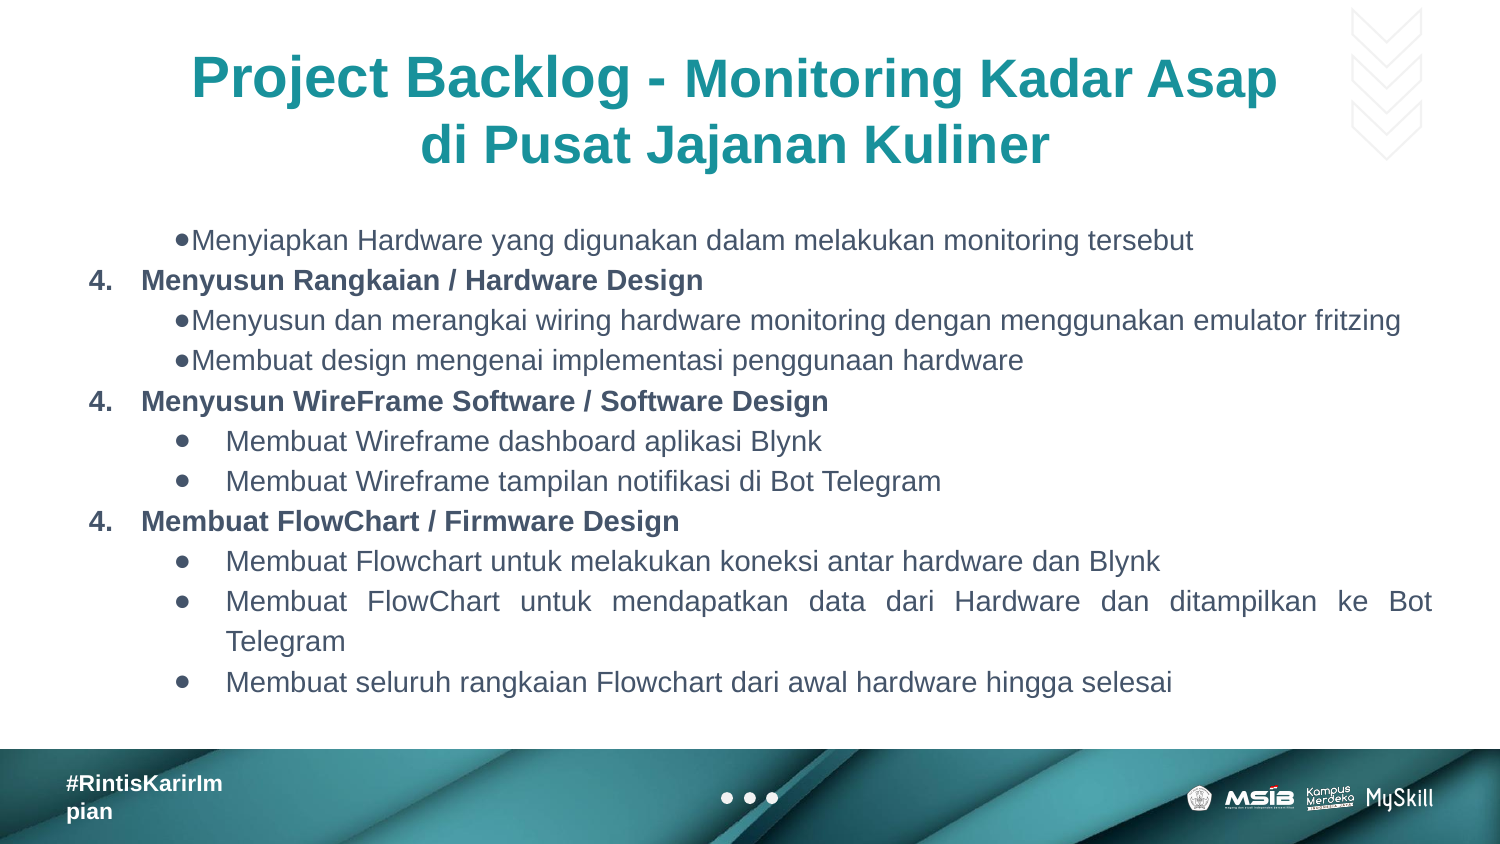

# Project Backlog - Monitoring Kadar Asap di Pusat Jajanan Kuliner
Menyiapkan Hardware yang digunakan dalam melakukan monitoring tersebut
Menyusun Rangkaian / Hardware Design
Menyusun dan merangkai wiring hardware monitoring dengan menggunakan emulator fritzing
Membuat design mengenai implementasi penggunaan hardware
Menyusun WireFrame Software / Software Design
Membuat Wireframe dashboard aplikasi Blynk
Membuat Wireframe tampilan notifikasi di Bot Telegram
Membuat FlowChart / Firmware Design
Membuat Flowchart untuk melakukan koneksi antar hardware dan Blynk
Membuat FlowChart untuk mendapatkan data dari Hardware dan ditampilkan ke Bot Telegram
Membuat seluruh rangkaian Flowchart dari awal hardware hingga selesai